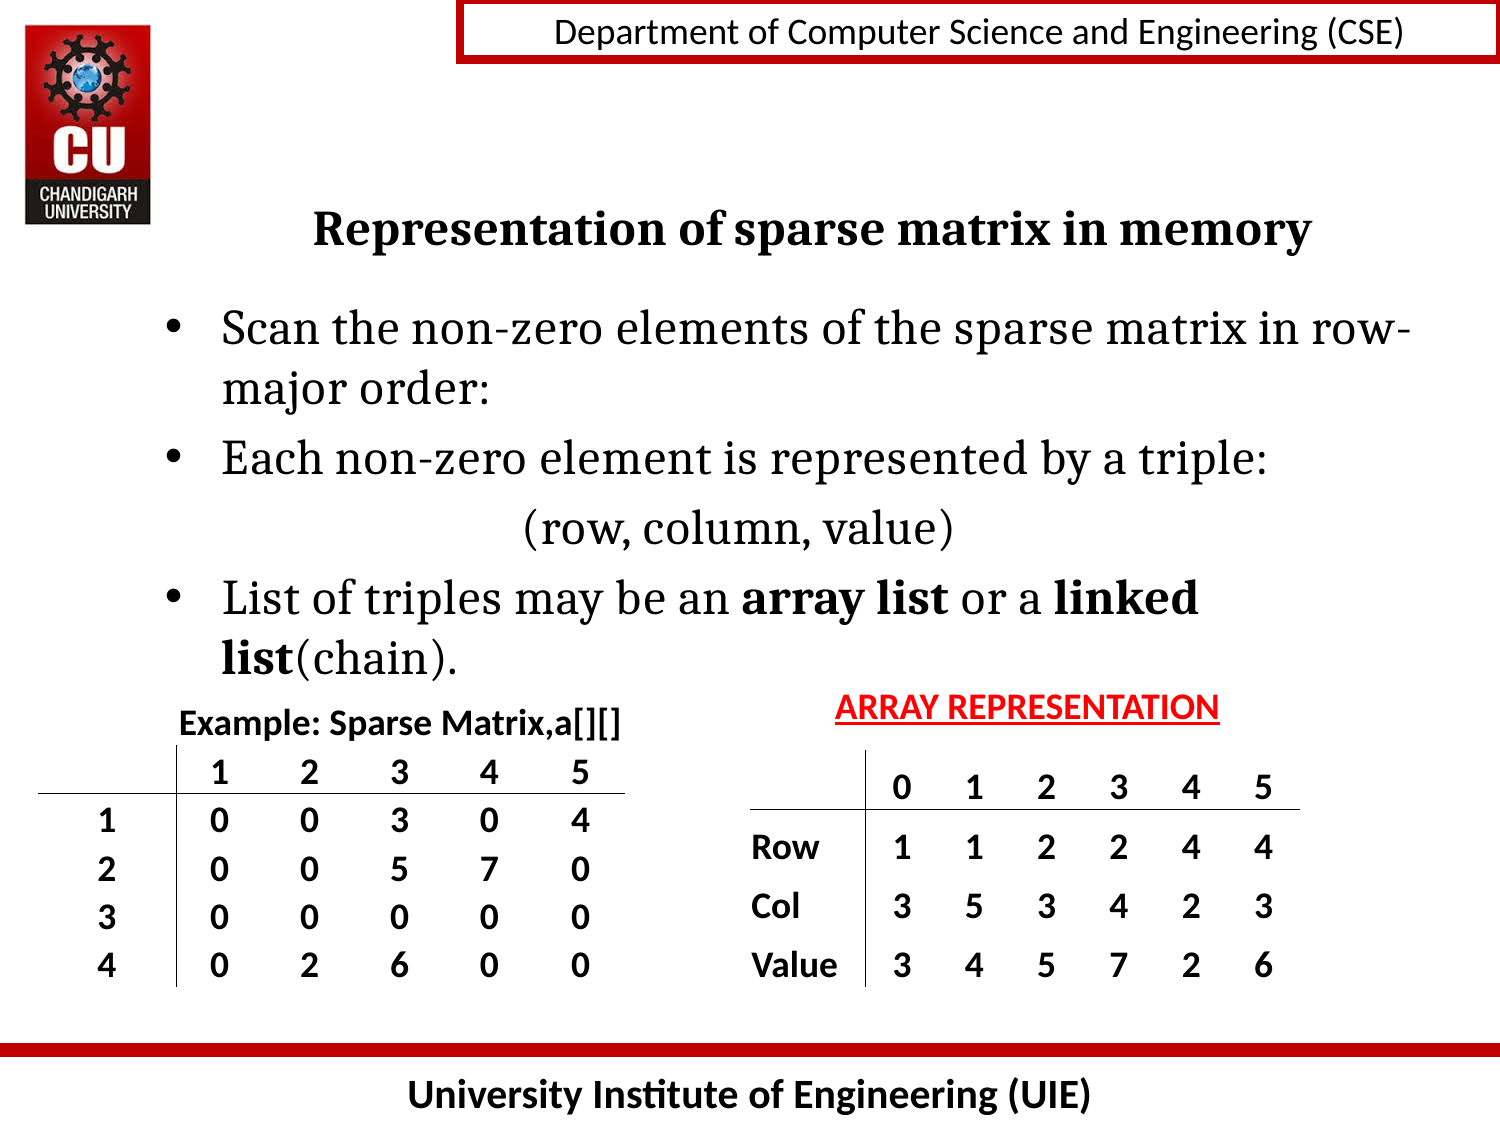

# Representation of sparse matrix in memory
Scan the non-zero elements of the sparse matrix in row-major order:
Each non-zero element is represented by a triple:
			(row, column, value)
List of triples may be an array list or a linked list(chain).
ARRAY REPRESENTATION
|  | Example: Sparse Matrix,a[][] |  |  |  |  |
| --- | --- | --- | --- | --- | --- |
|  | 1 | 2 | 3 | 4 | 5 |
| 1 | 0 | 0 | 3 | 0 | 4 |
| 2 | 0 | 0 | 5 | 7 | 0 |
| 3 | 0 | 0 | 0 | 0 | 0 |
| 4 | 0 | 2 | 6 | 0 | 0 |
|  | 0 | 1 | 2 | 3 | 4 | 5 |
| --- | --- | --- | --- | --- | --- | --- |
| Row | 1 | 1 | 2 | 2 | 4 | 4 |
| Col | 3 | 5 | 3 | 4 | 2 | 3 |
| Value | 3 | 4 | 5 | 7 | 2 | 6 |